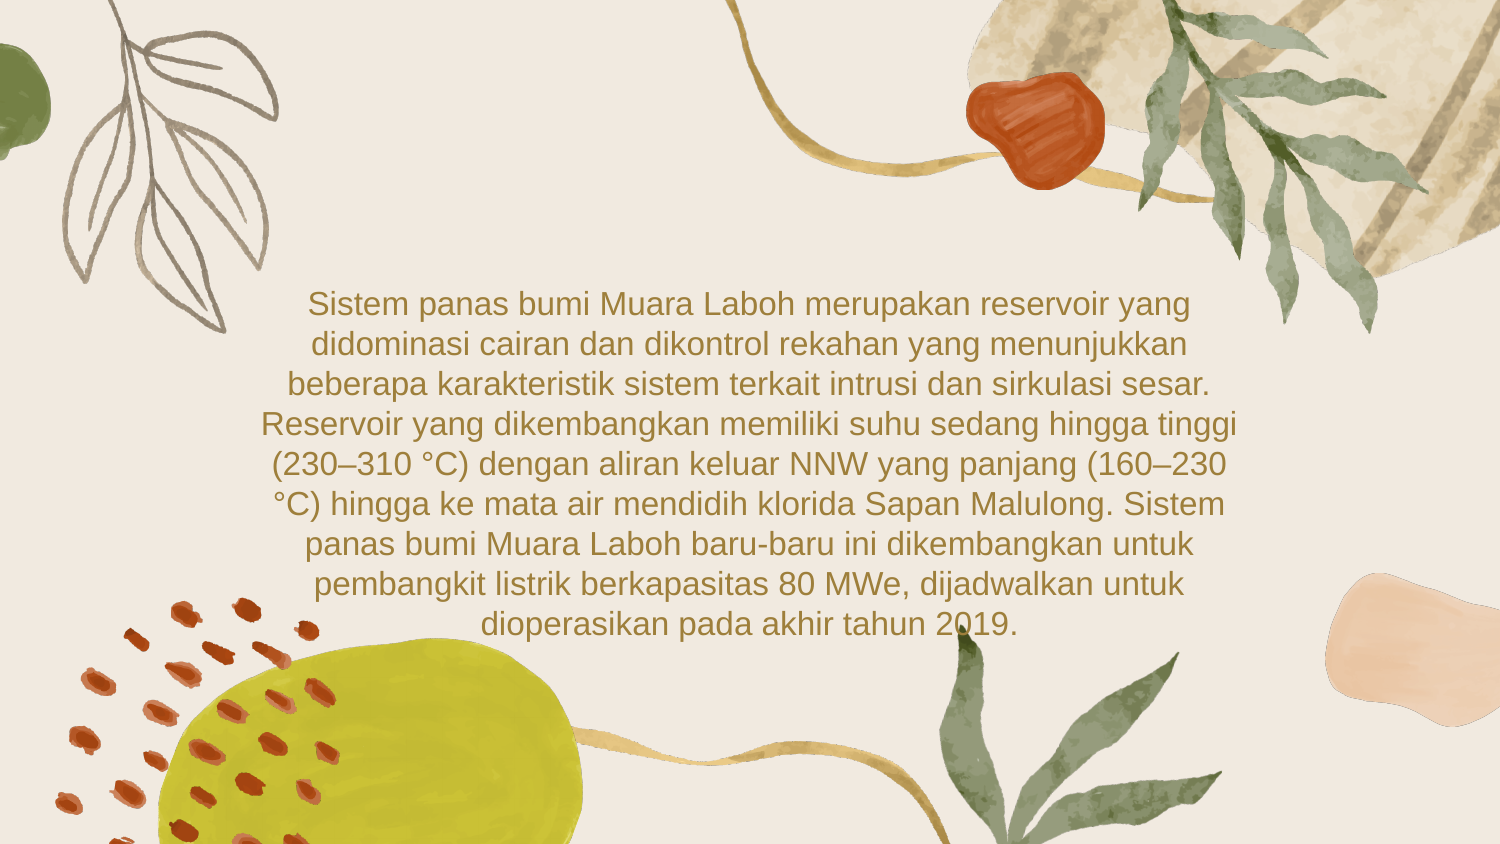

Sistem panas bumi Muara Laboh merupakan reservoir yang didominasi cairan dan dikontrol rekahan yang menunjukkan beberapa karakteristik sistem terkait intrusi dan sirkulasi sesar. Reservoir yang dikembangkan memiliki suhu sedang hingga tinggi (230–310 °C) dengan aliran keluar NNW yang panjang (160–230 °C) hingga ke mata air mendidih klorida Sapan Malulong. Sistem panas bumi Muara Laboh baru-baru ini dikembangkan untuk pembangkit listrik berkapasitas 80 MWe, dijadwalkan untuk dioperasikan pada akhir tahun 2019.